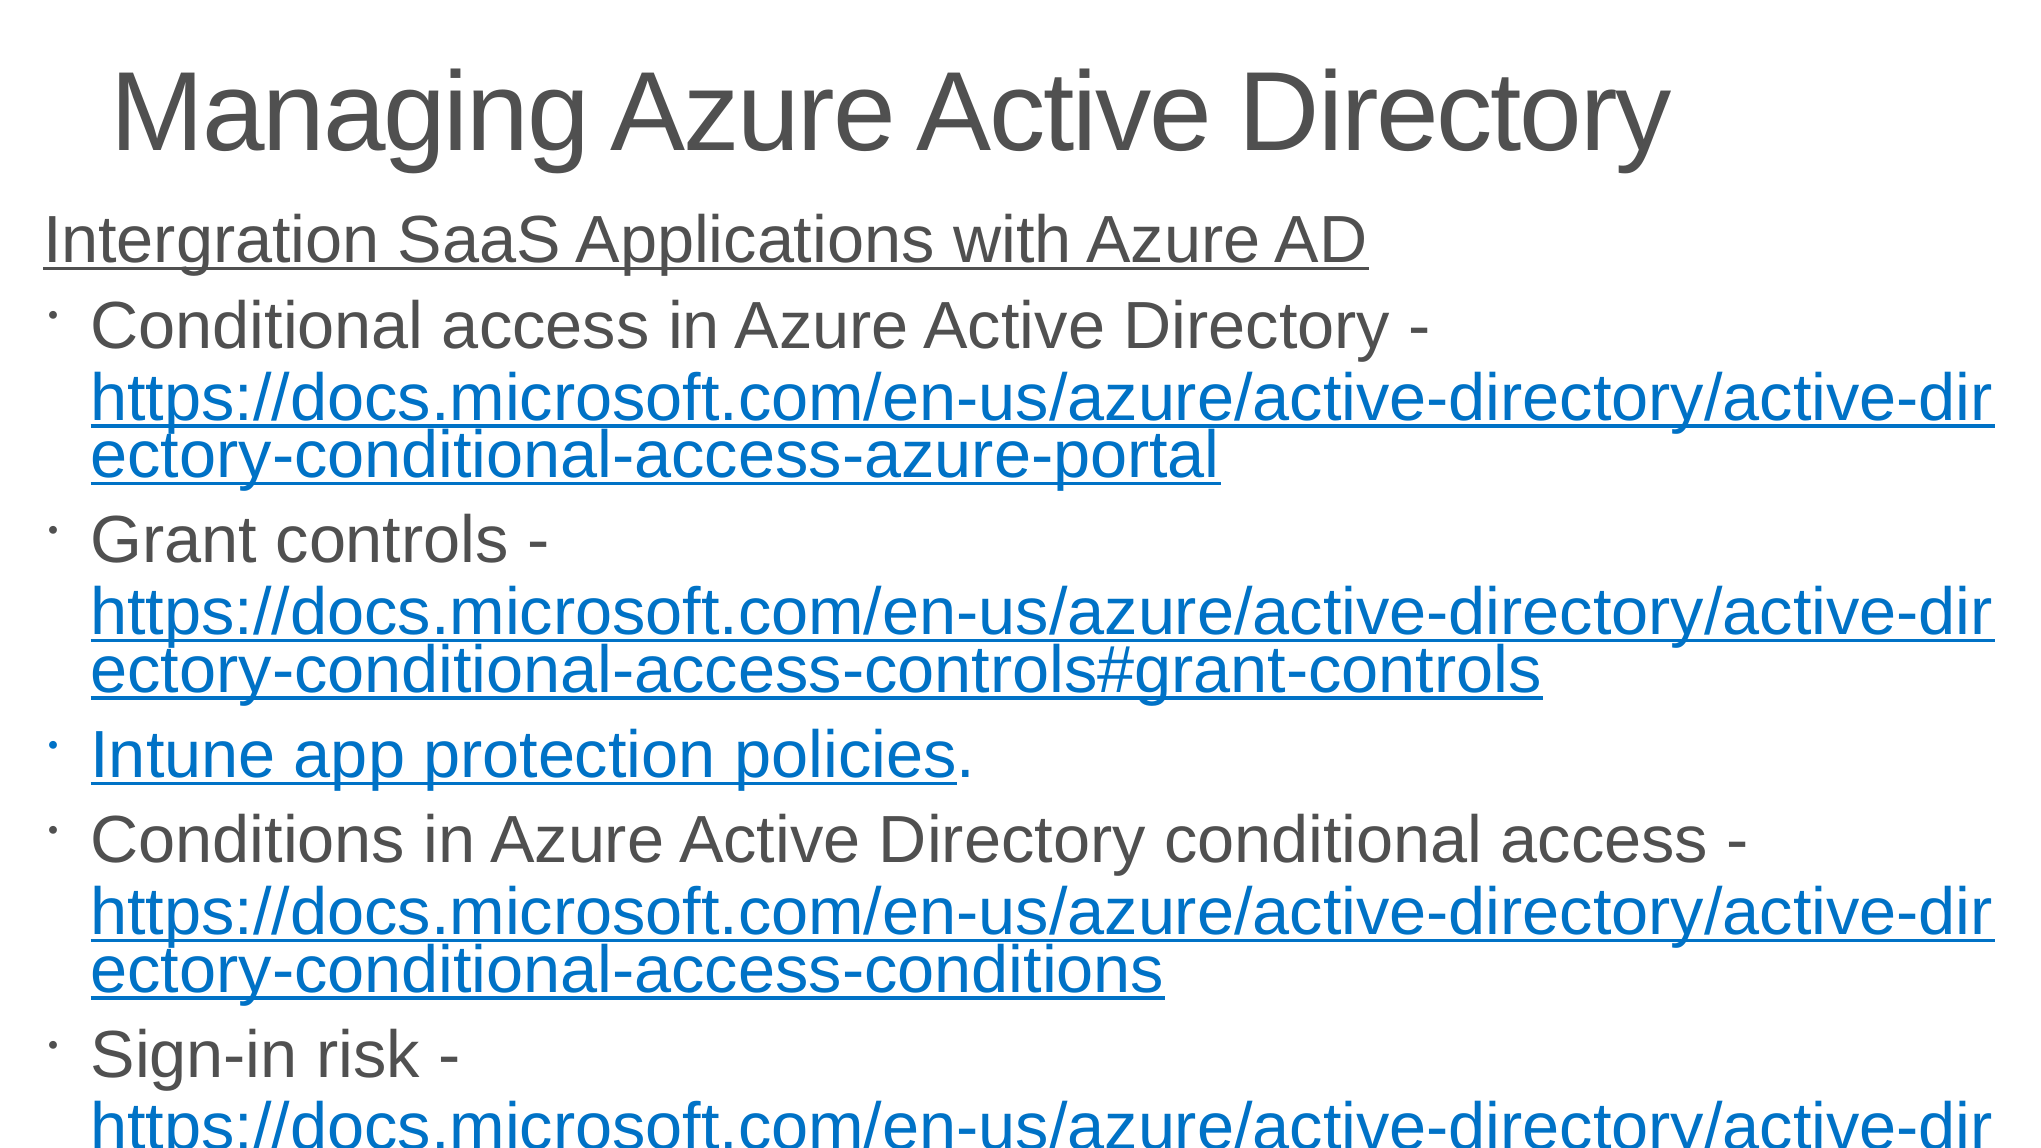

# Managing Azure Active Directory
Intergration SaaS Applications with Azure AD
Conditional access in Azure Active Directory - https://docs.microsoft.com/en-us/azure/active-directory/active-directory-conditional-access-azure-portal
Grant controls - https://docs.microsoft.com/en-us/azure/active-directory/active-directory-conditional-access-controls#grant-controls
Intune app protection policies.
Conditions in Azure Active Directory conditional access - https://docs.microsoft.com/en-us/azure/active-directory/active-directory-conditional-access-conditions
Sign-in risk - https://docs.microsoft.com/en-us/azure/active-directory/active-directory-conditional-access-conditions#sign-in-risk